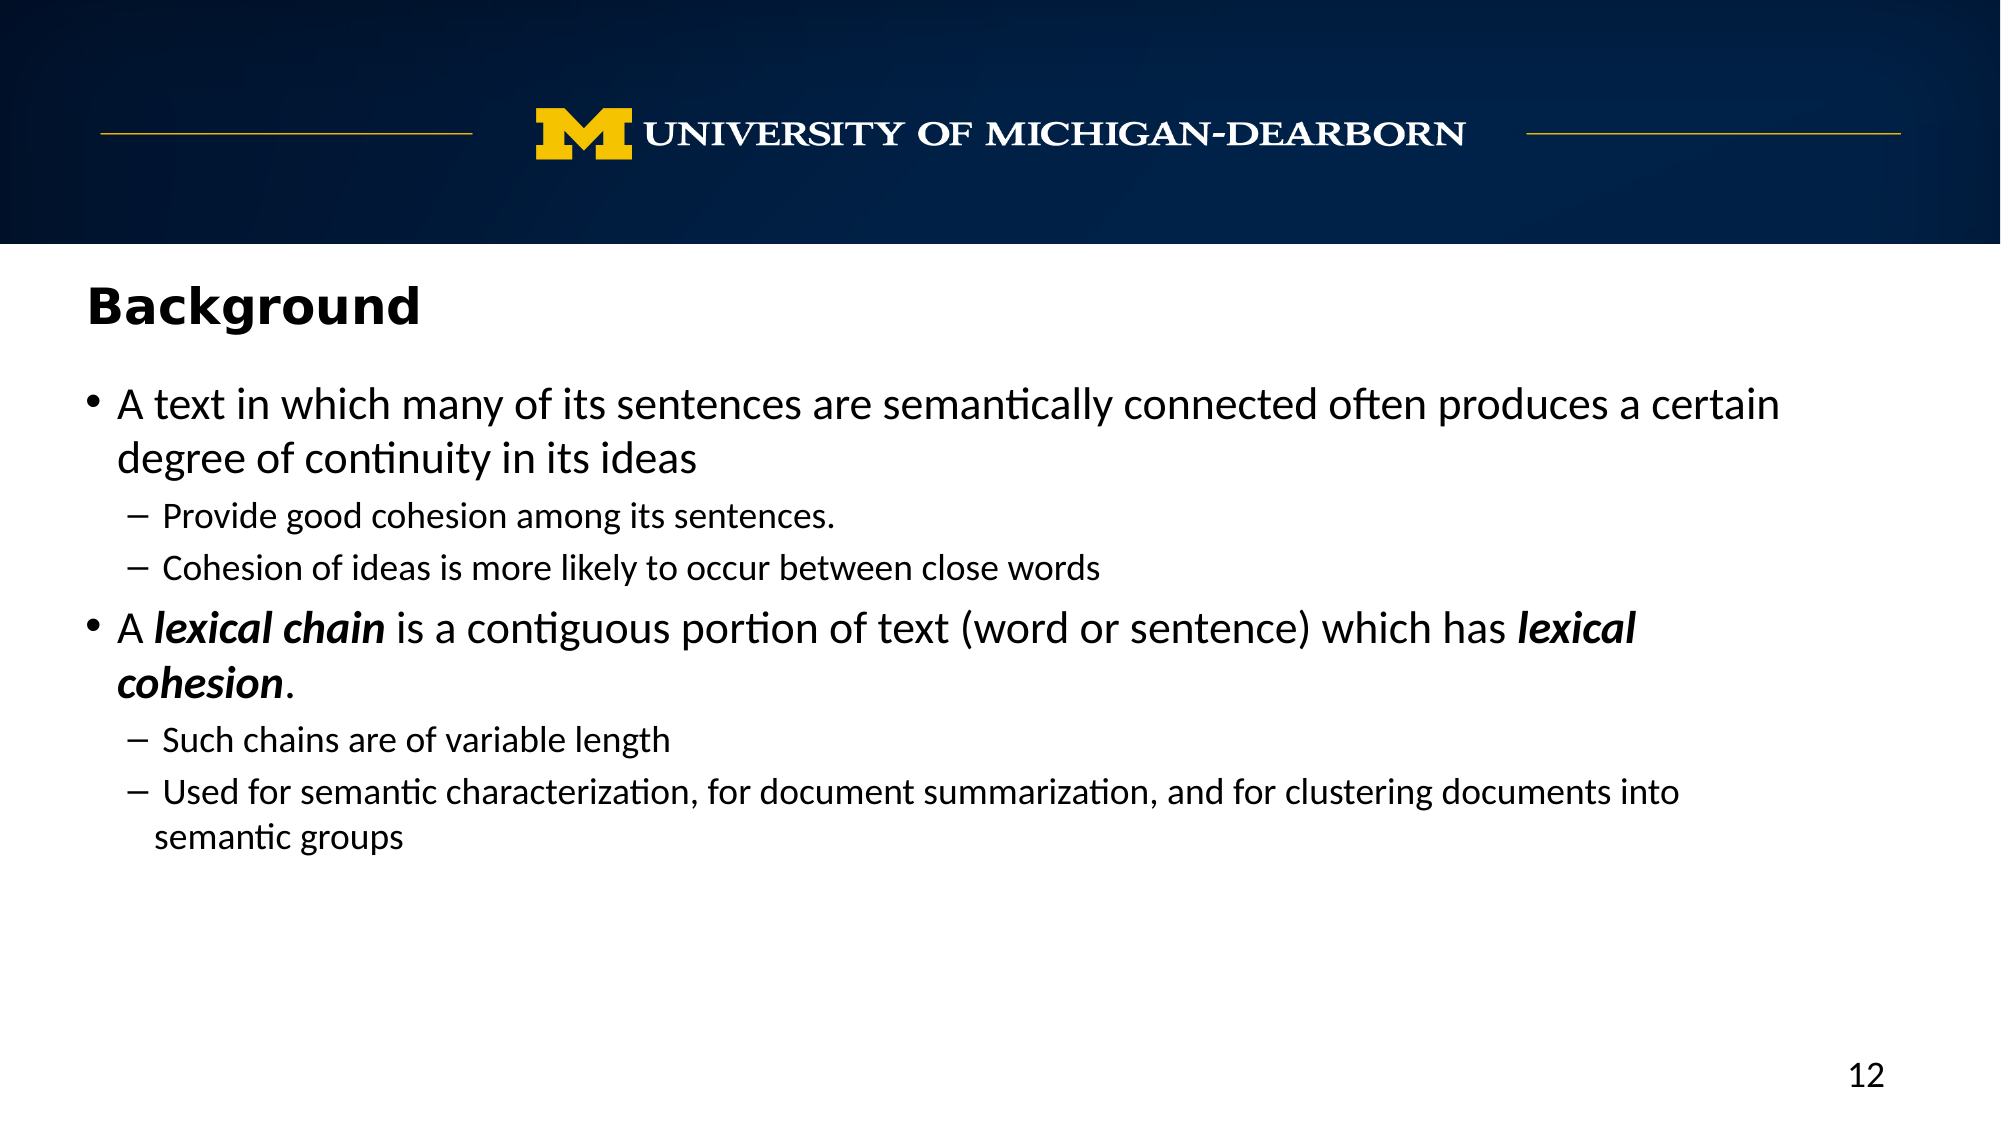

Background
A text in which many of its sentences are semantically connected often produces a certain degree of continuity in its ideas
 Provide good cohesion among its sentences.
 Cohesion of ideas is more likely to occur between close words
A lexical chain is a contiguous portion of text (word or sentence) which has lexical cohesion.
 Such chains are of variable length
 Used for semantic characterization, for document summarization, and for clustering documents into semantic groups

12